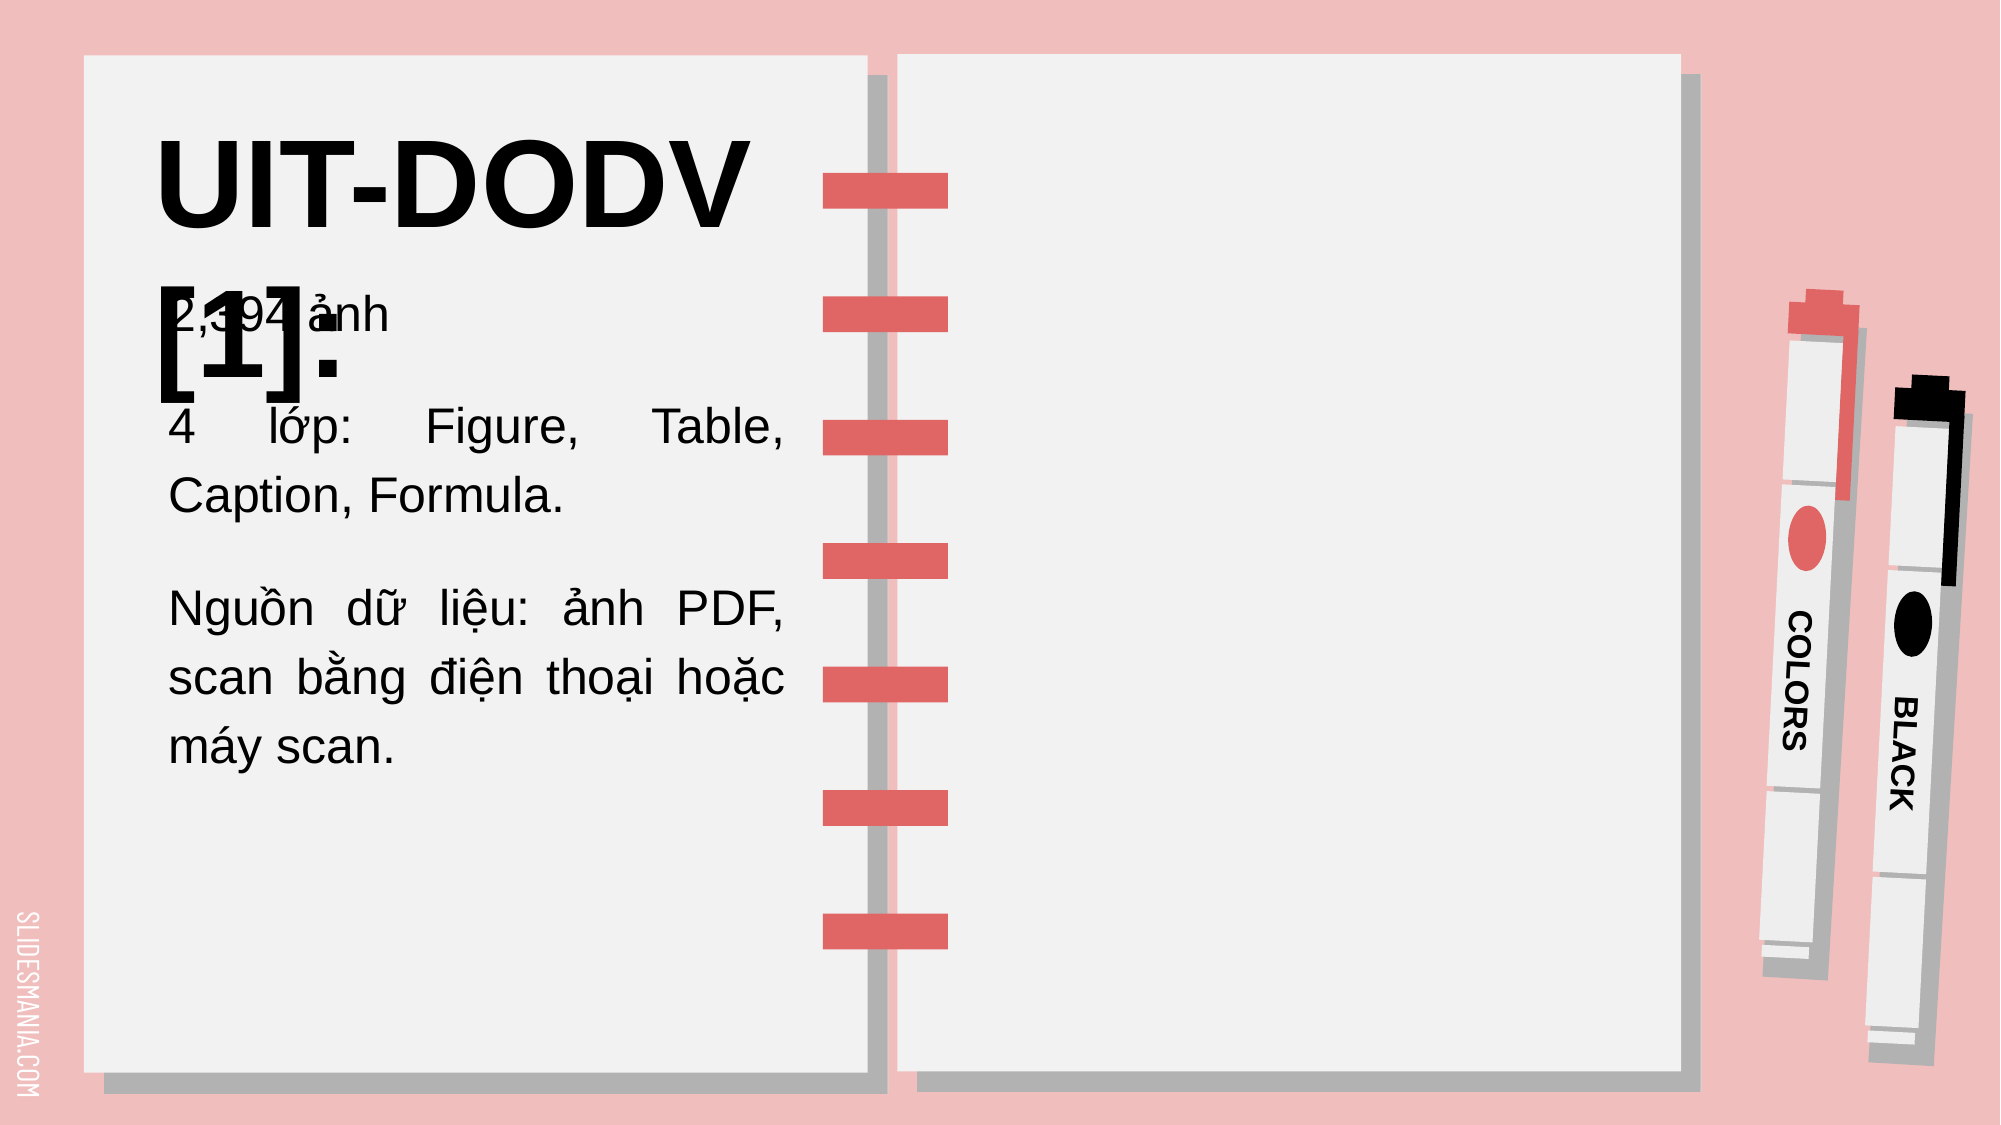

# UIT-DODV [1]:
2,394 ảnh
4 lớp: Figure, Table, Caption, Formula.
Nguồn dữ liệu: ảnh PDF, scan bằng điện thoại hoặc máy scan.